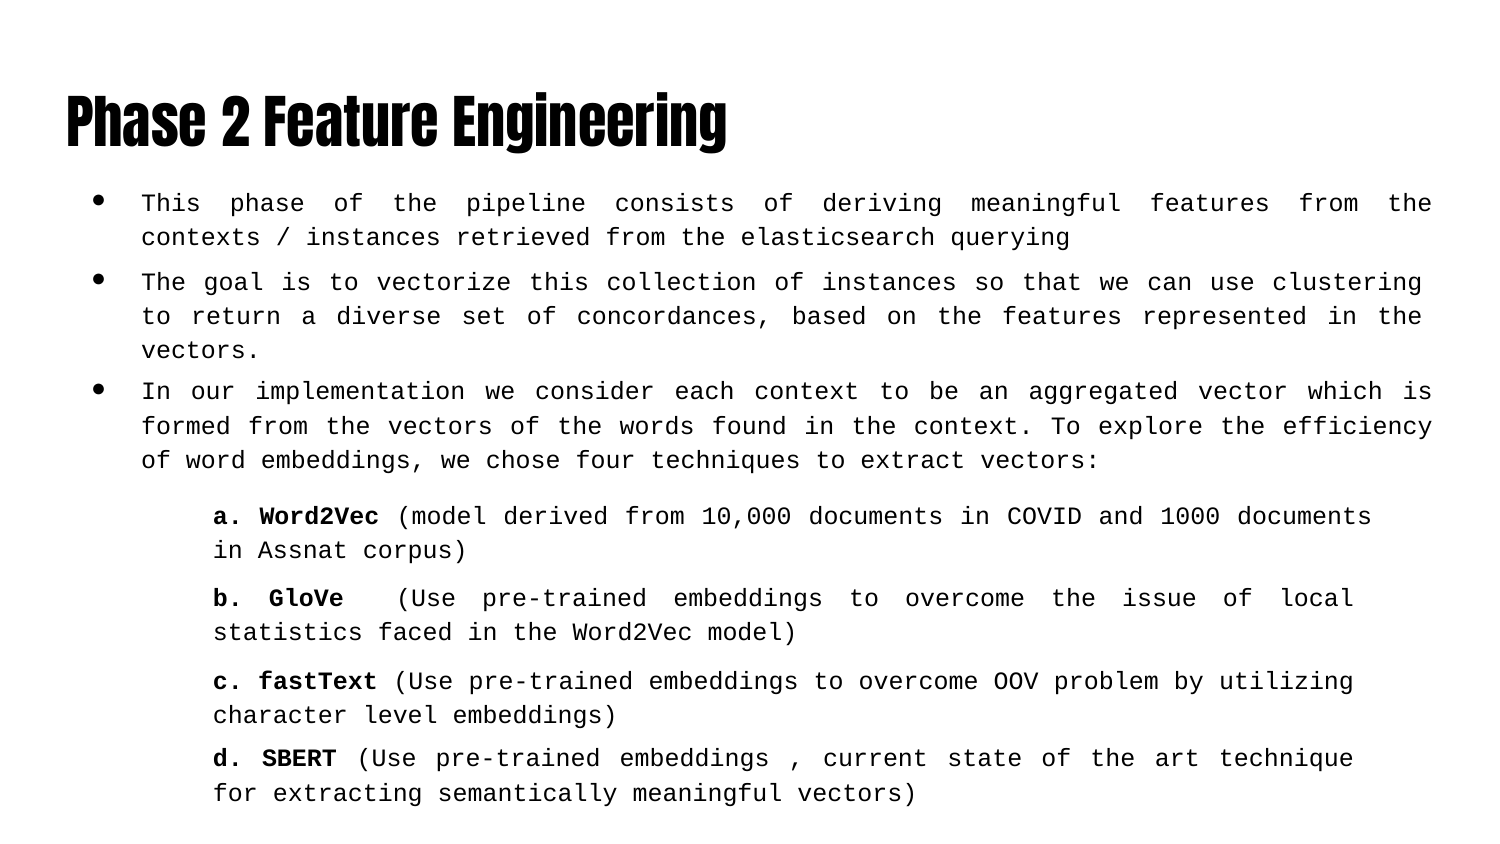

# Phase 2 Feature Engineering
This phase of the pipeline consists of deriving meaningful features from the contexts / instances retrieved from the elasticsearch querying
The goal is to vectorize this collection of instances so that we can use clustering to return a diverse set of concordances, based on the features represented in the vectors.
In our implementation we consider each context to be an aggregated vector which is formed from the vectors of the words found in the context. To explore the efficiency of word embeddings, we chose four techniques to extract vectors:
a. Word2Vec (model derived from 10,000 documents in COVID and 1000 documents in Assnat corpus)
b. GloVe  (Use pre-trained embeddings to overcome the issue of local statistics faced in the Word2Vec model)
c. fastText (Use pre-trained embeddings to overcome OOV problem by utilizing character level embeddings)

d. SBERT (Use pre-trained embeddings , current state of the art technique for extracting semantically meaningful vectors)